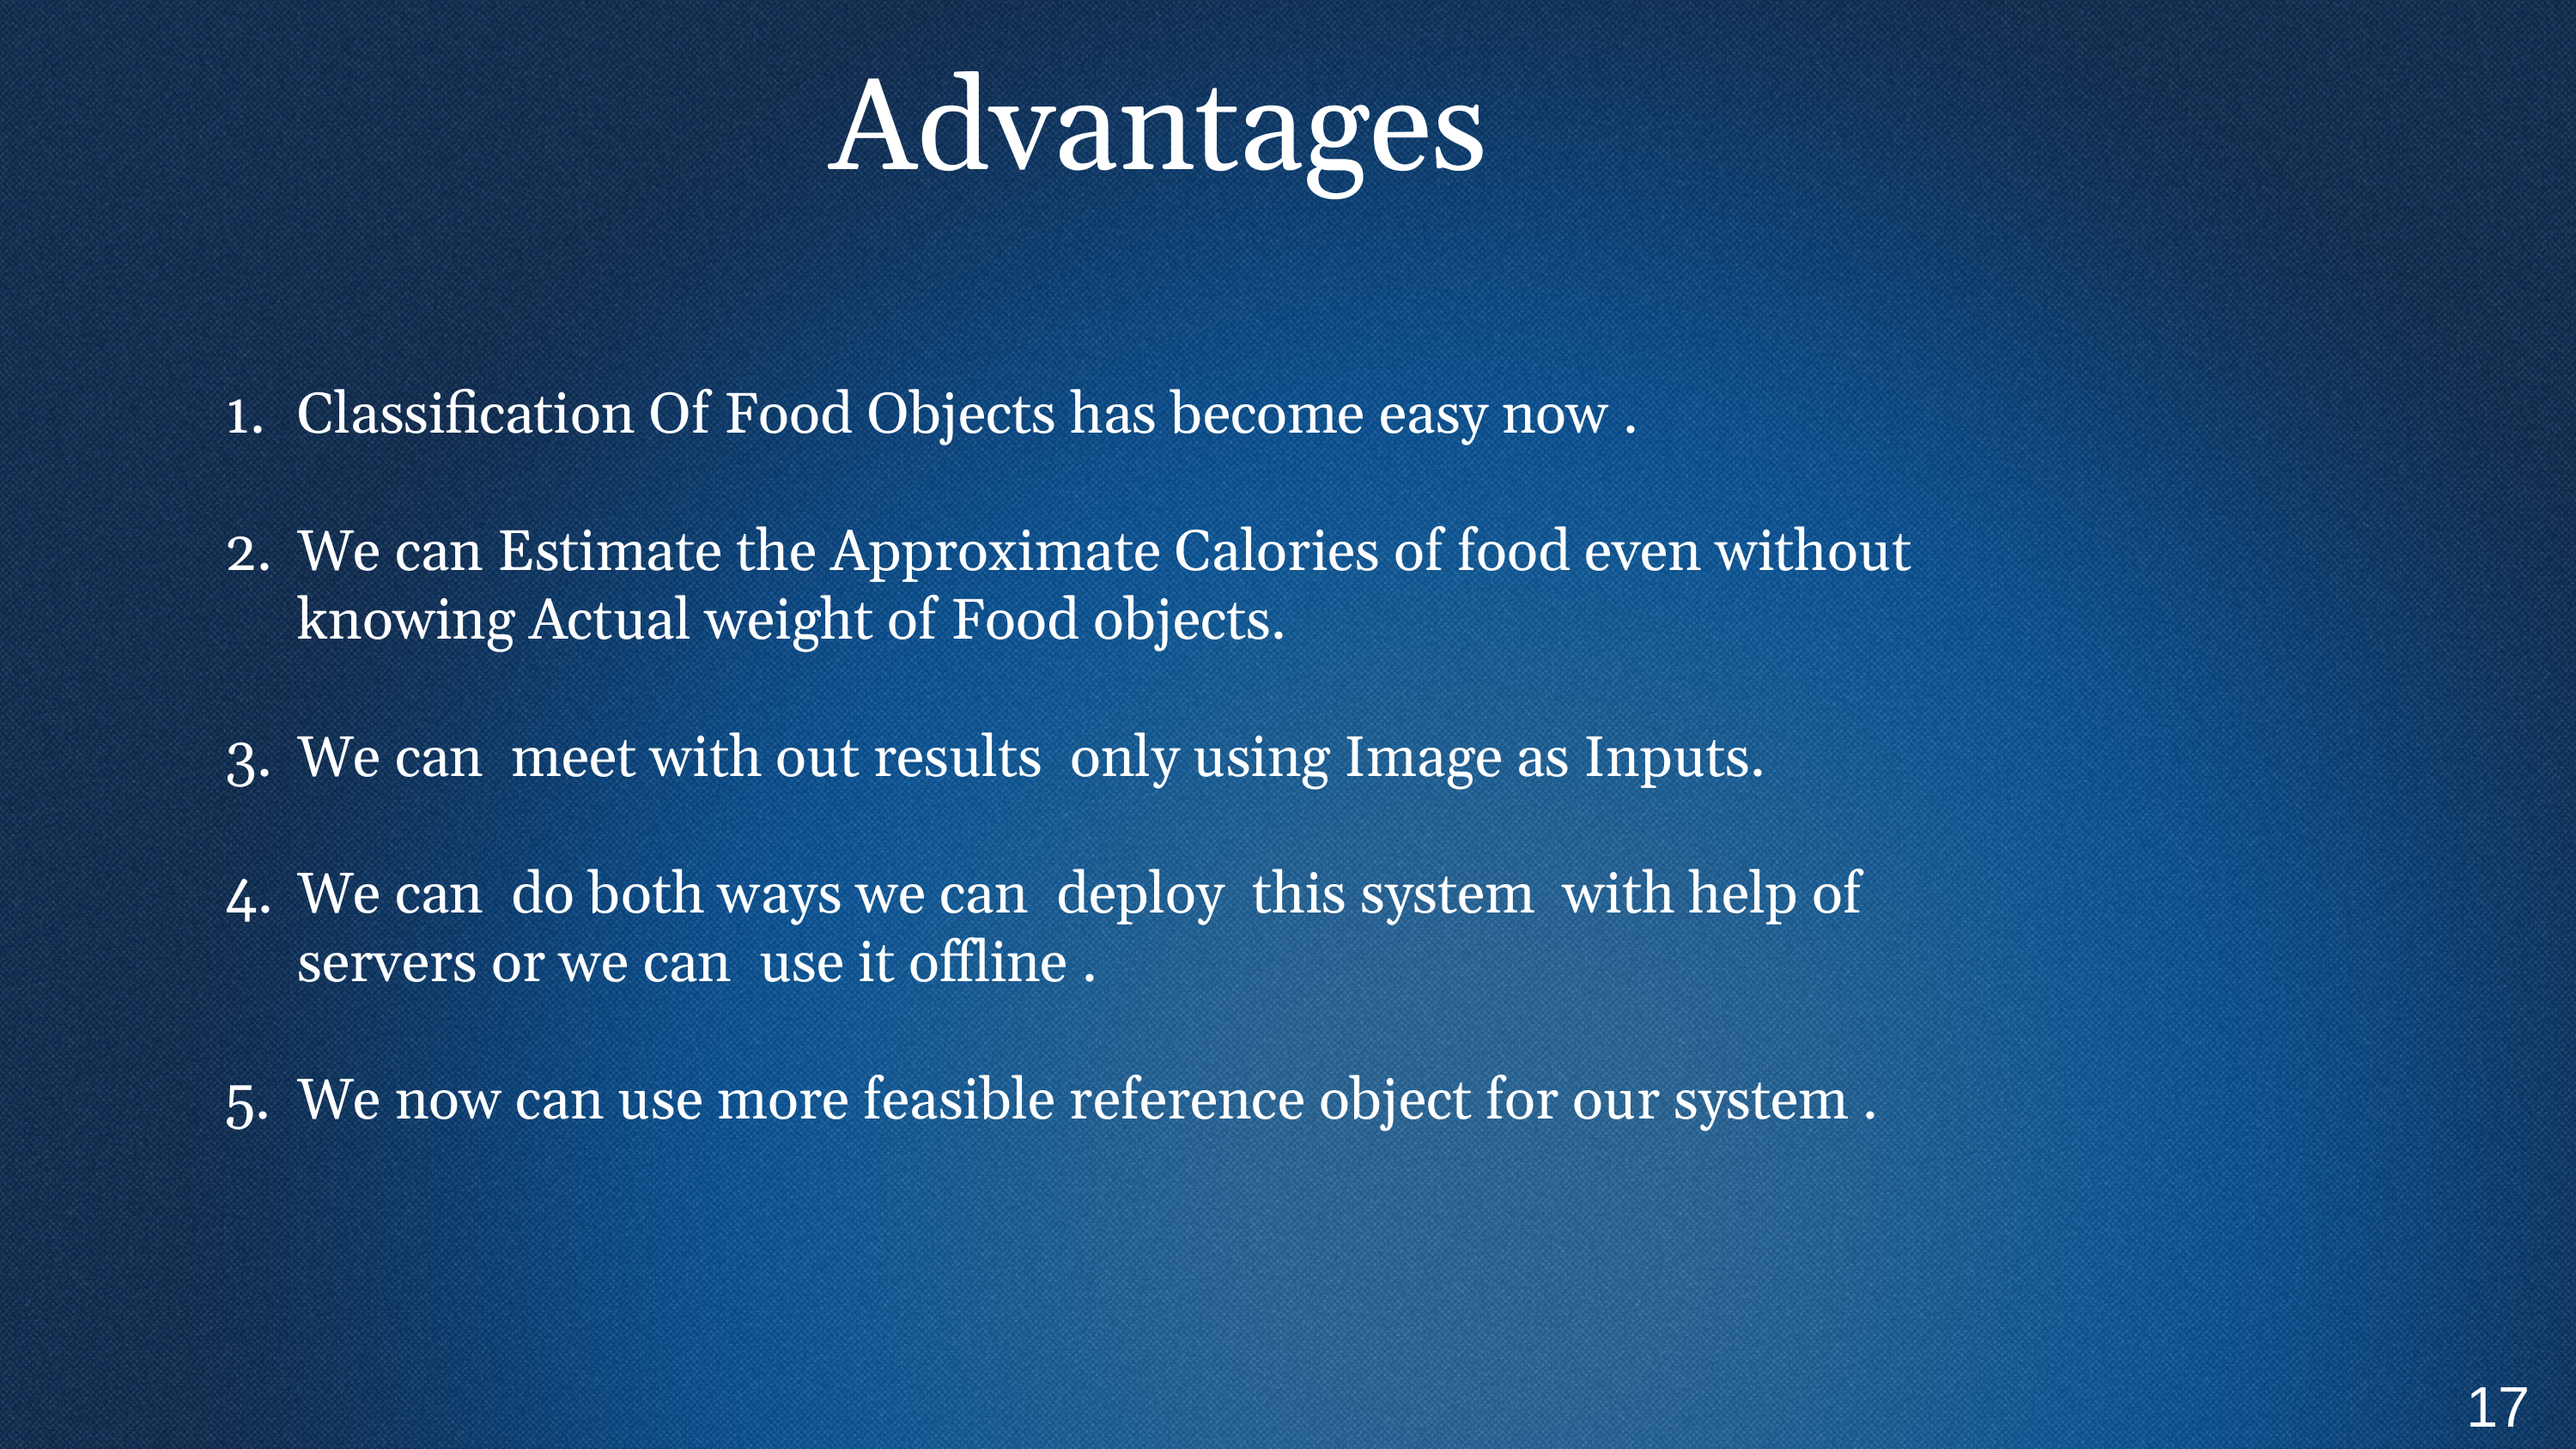

Advantages
Classification Of Food Objects has become easy now .

We can Estimate the Approximate Calories of food even without knowing Actual weight of Food objects.

We can  meet with out results  only using Image as Inputs.

We can  do both ways we can  deploy  this system  with help of servers or we can  use it offline .

We now can use more feasible reference object for our system .
17